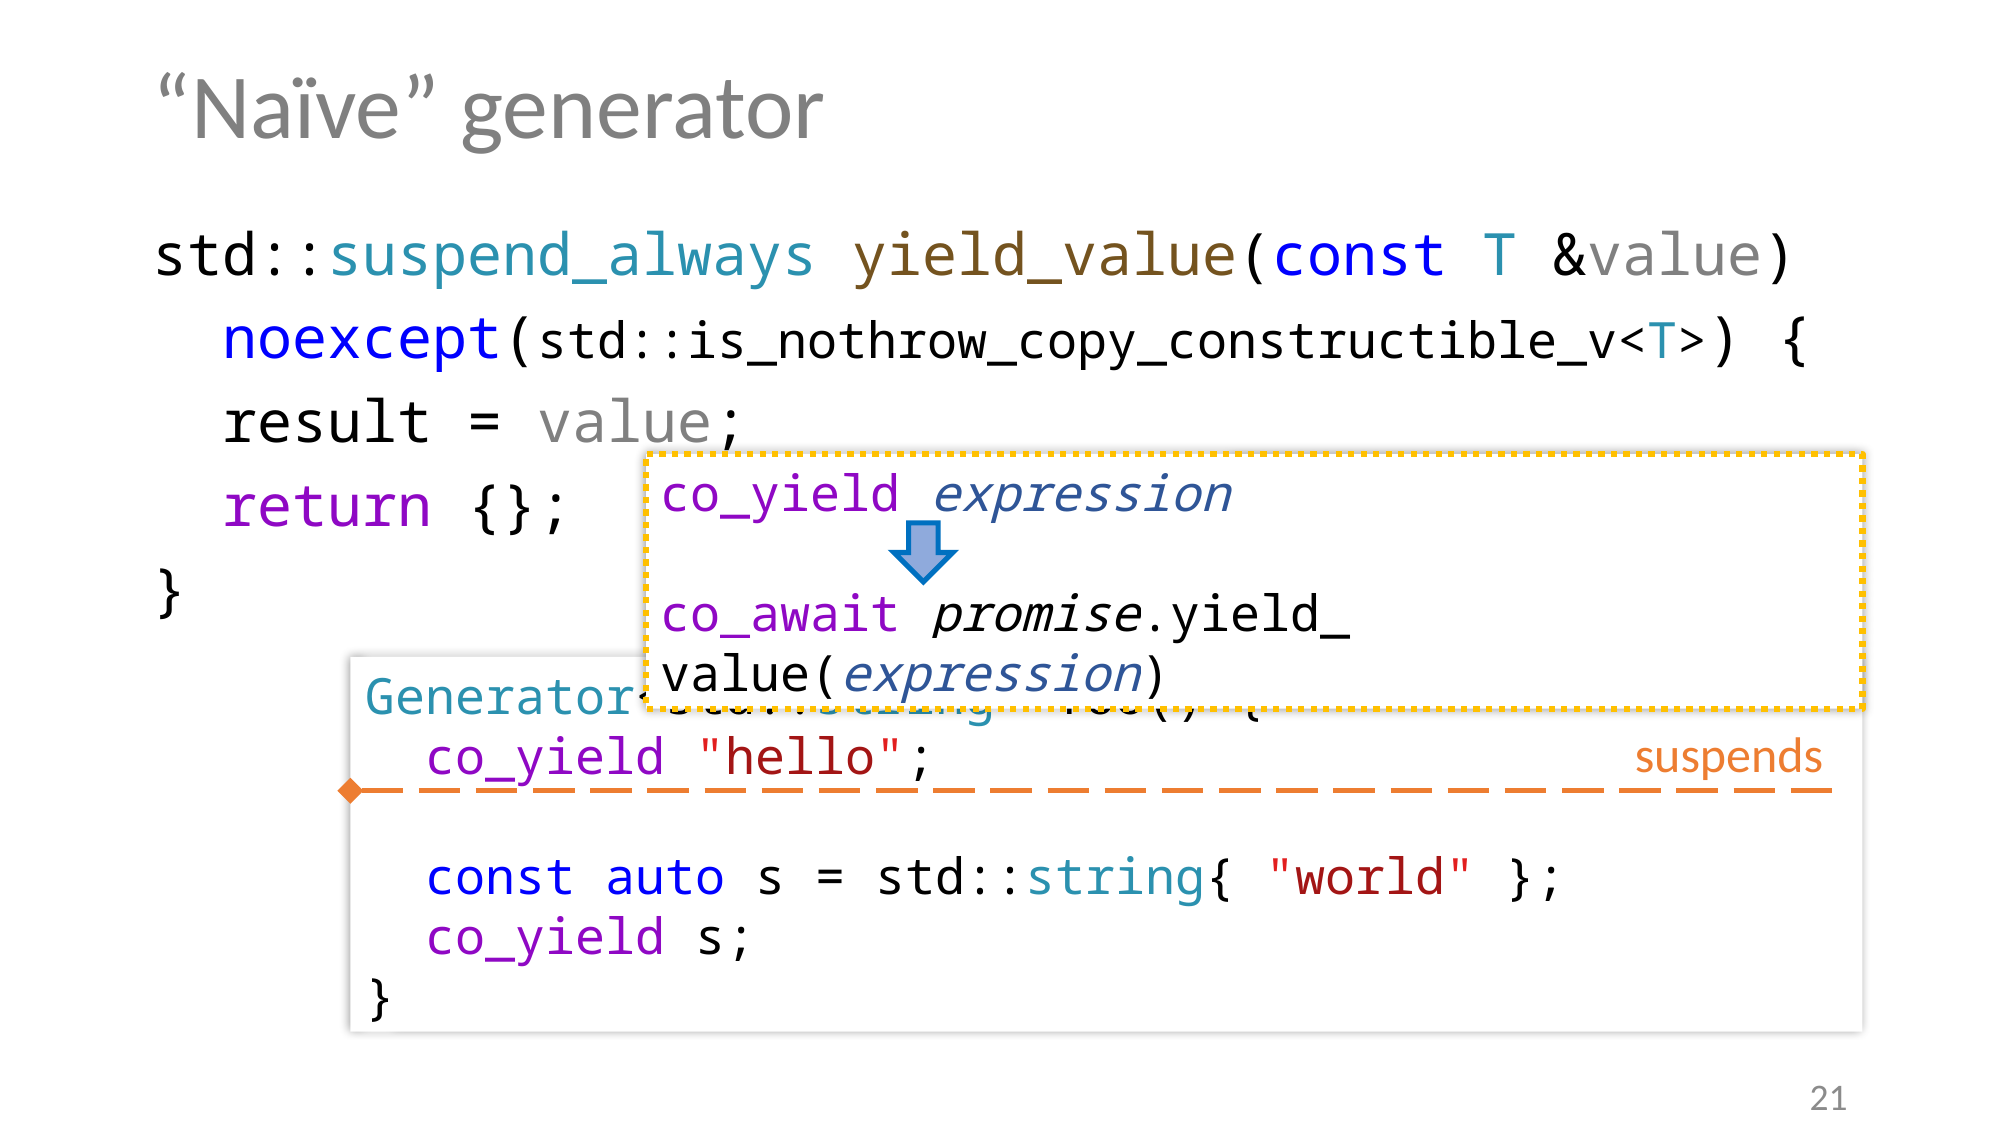

# “Naïve” generator
std::suspend_always yield_value(const T &value)
  noexcept(std::is_nothrow_copy_constructible_v<T>) {
  result = value;
  return {};
}
co_yield expression

co_­await promise.yield_­value(expression)

Generator<std::string> foo() {
  co_yield "hello";

  const auto s = std::string{ "world" };
  co_yield s;
}
suspends
21